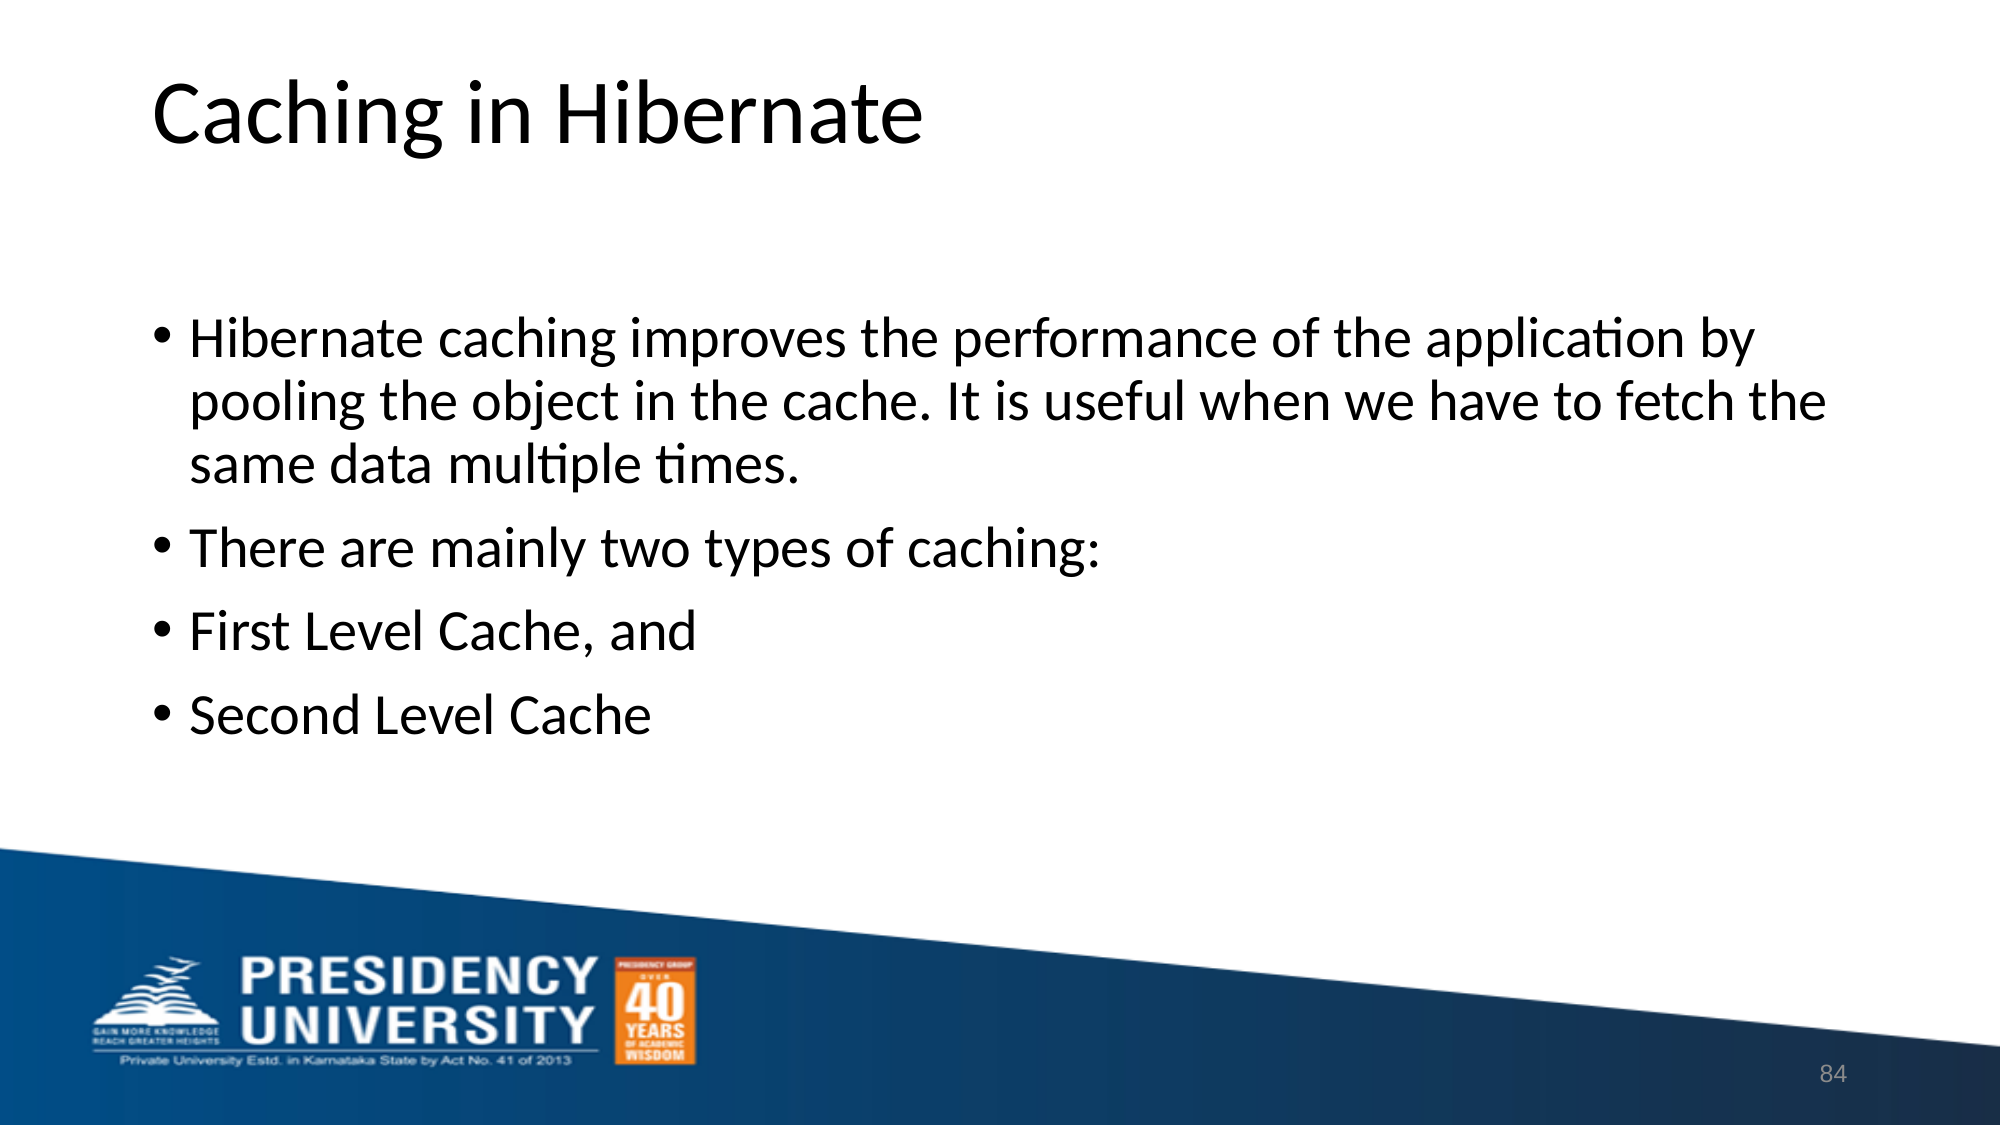

# Caching in Hibernate
Hibernate caching improves the performance of the application by pooling the object in the cache. It is useful when we have to fetch the same data multiple times.
There are mainly two types of caching:
First Level Cache, and
Second Level Cache

84